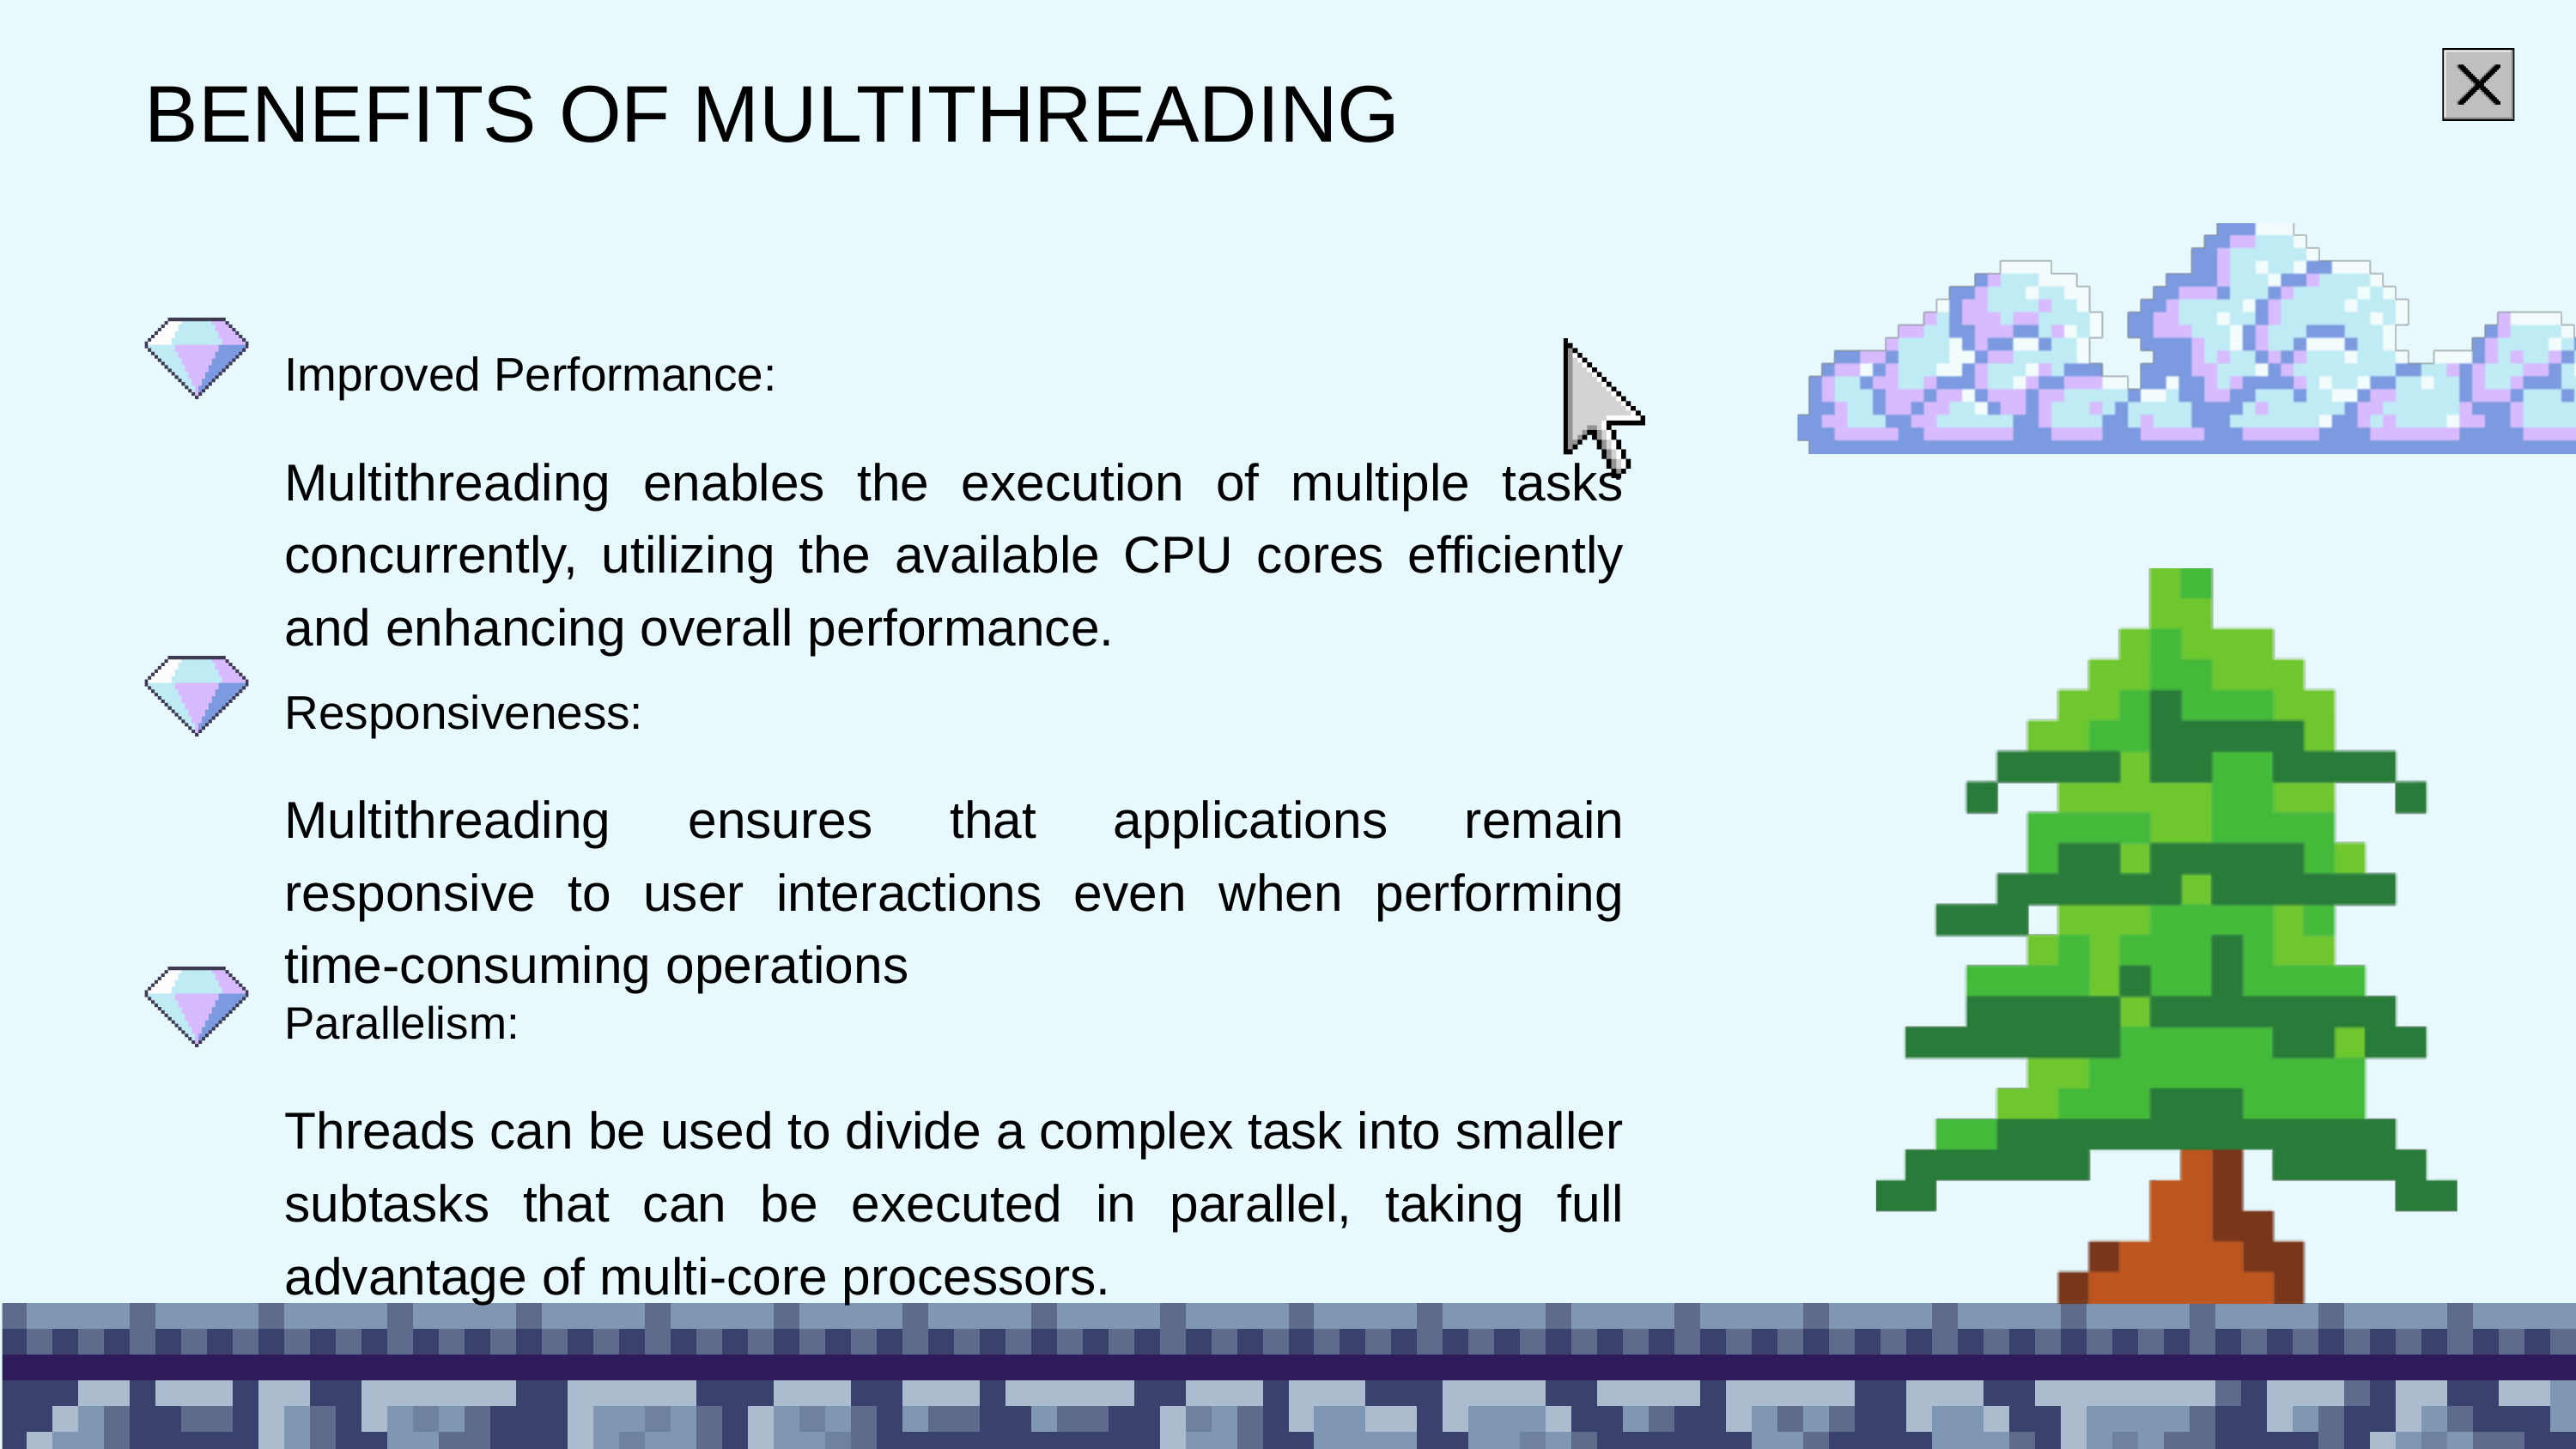

BENEFITS OF MULTITHREADING

Improved Performance:
Multithreading enables the execution of multiple tasks concurrently, utilizing the available CPU cores efficiently and enhancing overall performance.

Responsiveness:
Multithreading ensures that applications remain responsive to user interactions even when performing time-consuming operations

Parallelism:
Threads can be used to divide a complex task into smaller subtasks that can be executed in parallel, taking full advantage of multi-core processors.